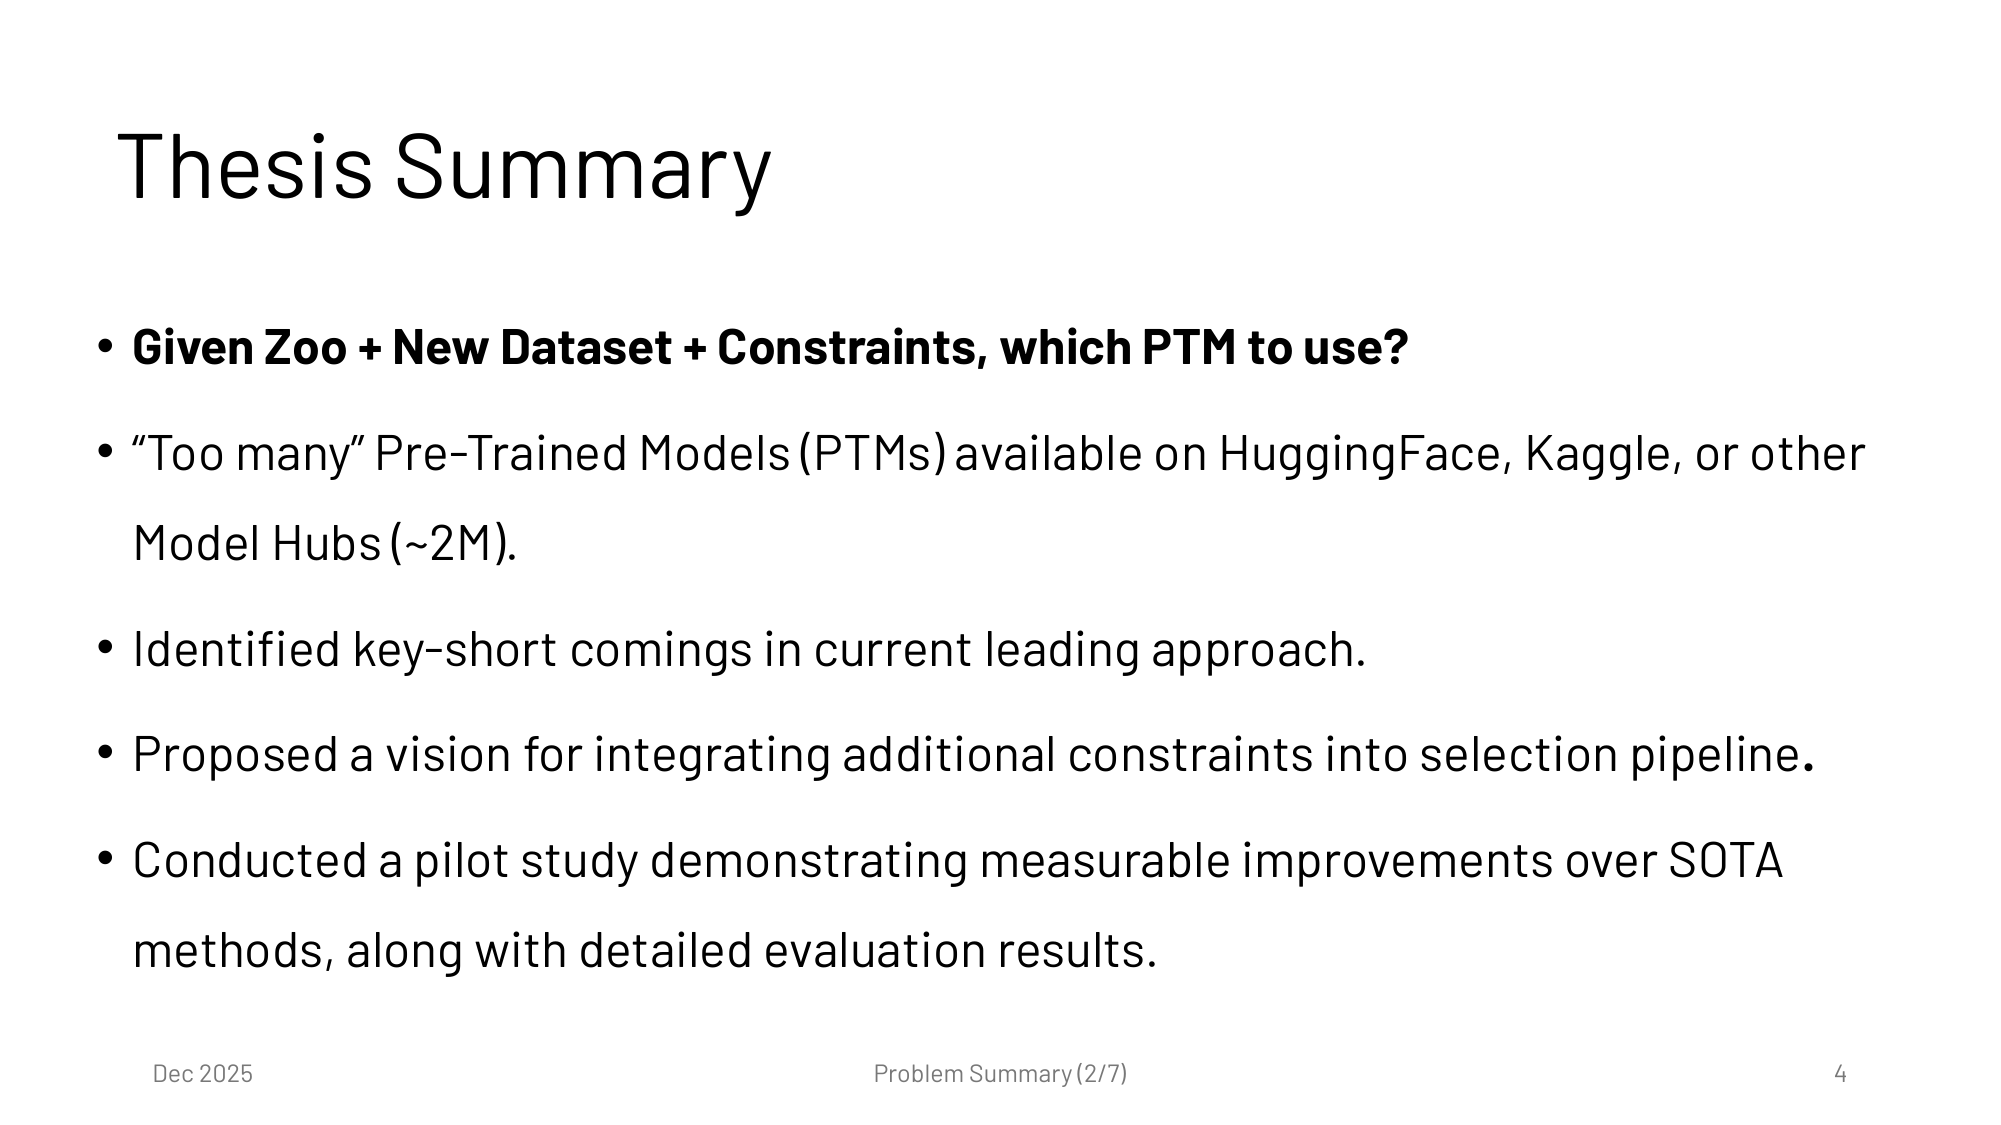

# Thesis Summary
Given Zoo + New Dataset + Constraints, which PTM to use?
“Too many” Pre-Trained Models (PTMs) available on HuggingFace, Kaggle, or other Model Hubs (~2M).
Identified key-short comings in current leading approach.
Proposed a vision for integrating additional constraints into selection pipeline.
Conducted a pilot study demonstrating measurable improvements over SOTA methods, along with detailed evaluation results.
Dec 2025
Problem Summary (2/7)
4